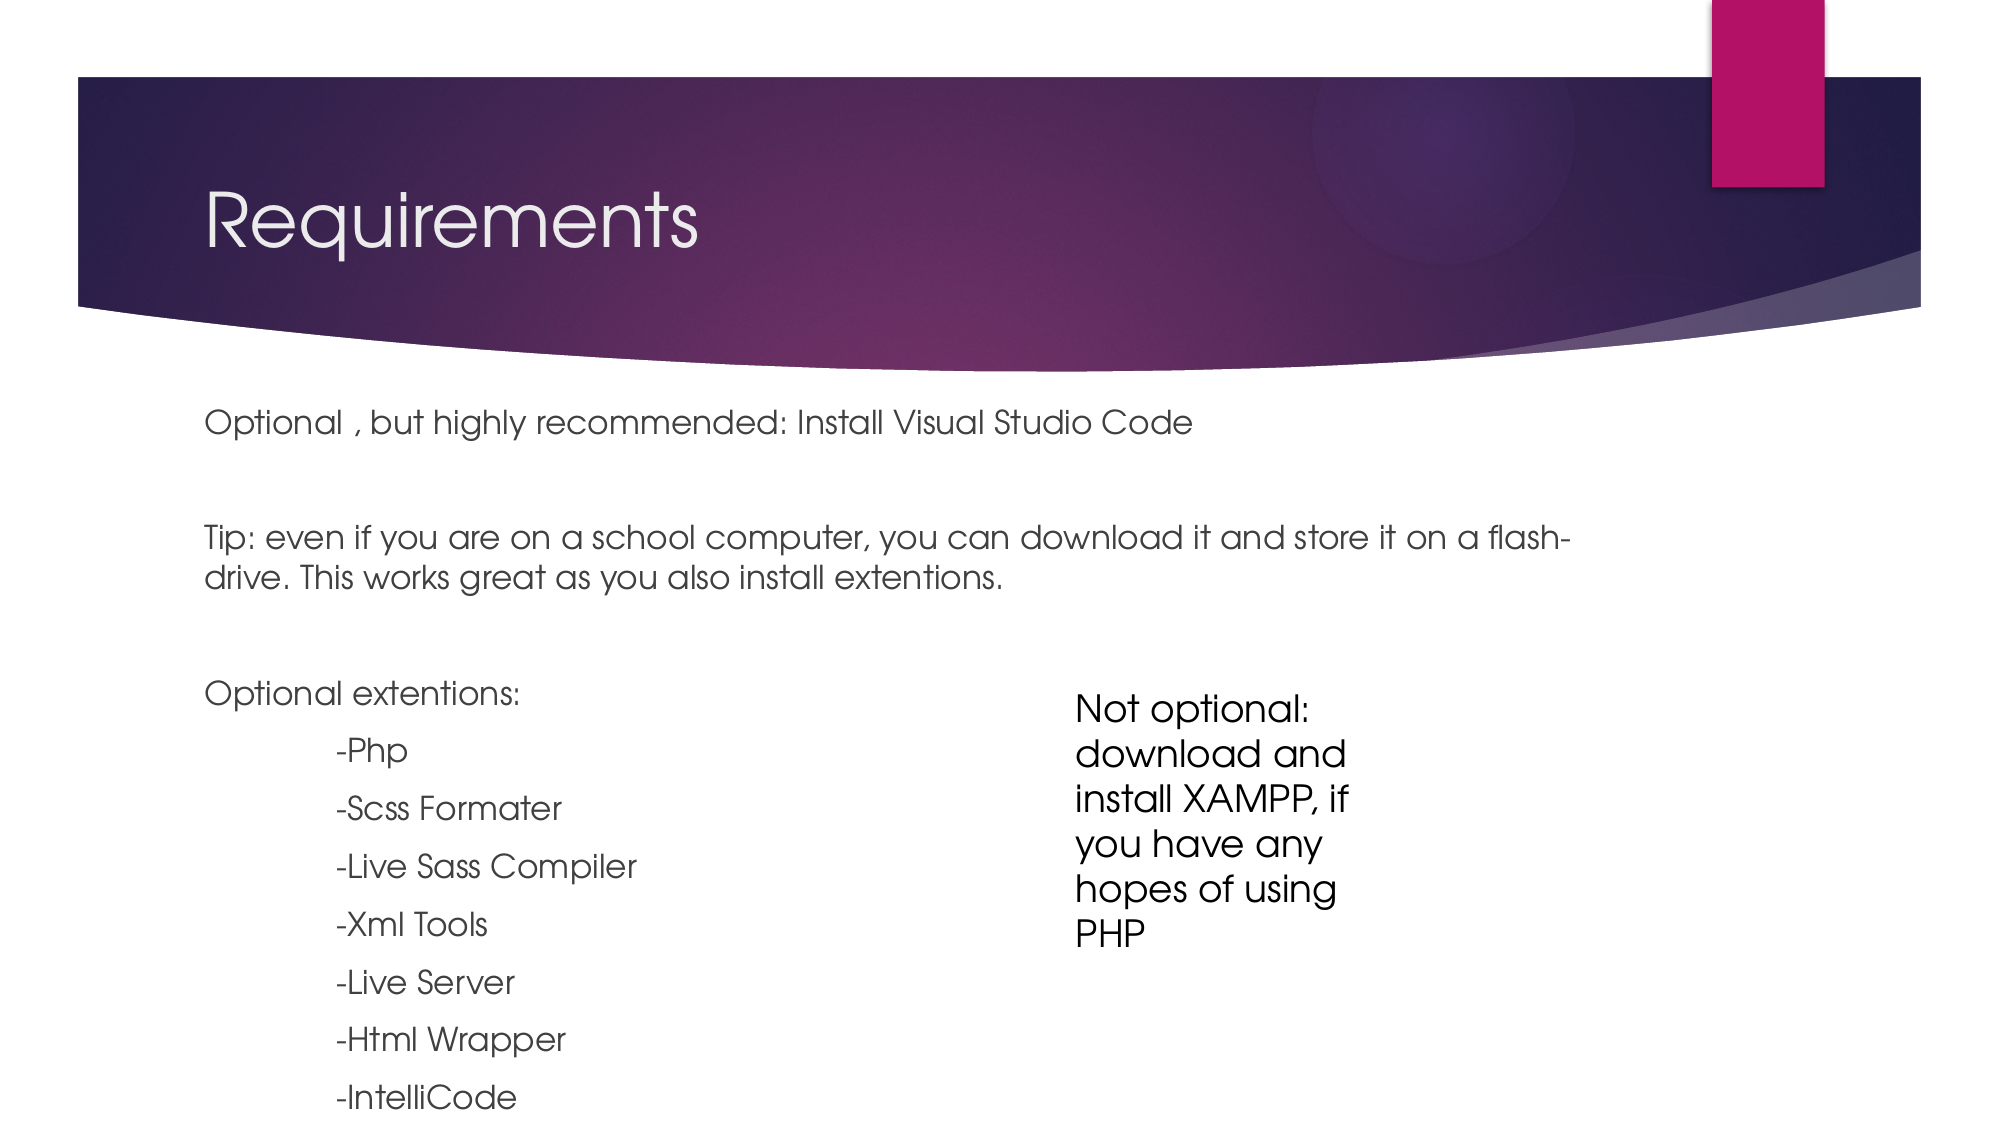

# Requirements
Optional , but highly recommended: Install Visual Studio Code

Tip: even if you are on a school computer, you can download it and store it on a flash-drive. This works great as you also install extentions.

Optional extentions:
	-Php
	-Scss Formater
	-Live Sass Compiler
	-Xml Tools
	-Live Server
	-Html Wrapper
	-IntelliCode
Not optional: download and install XAMPP, if you have any hopes of using PHP